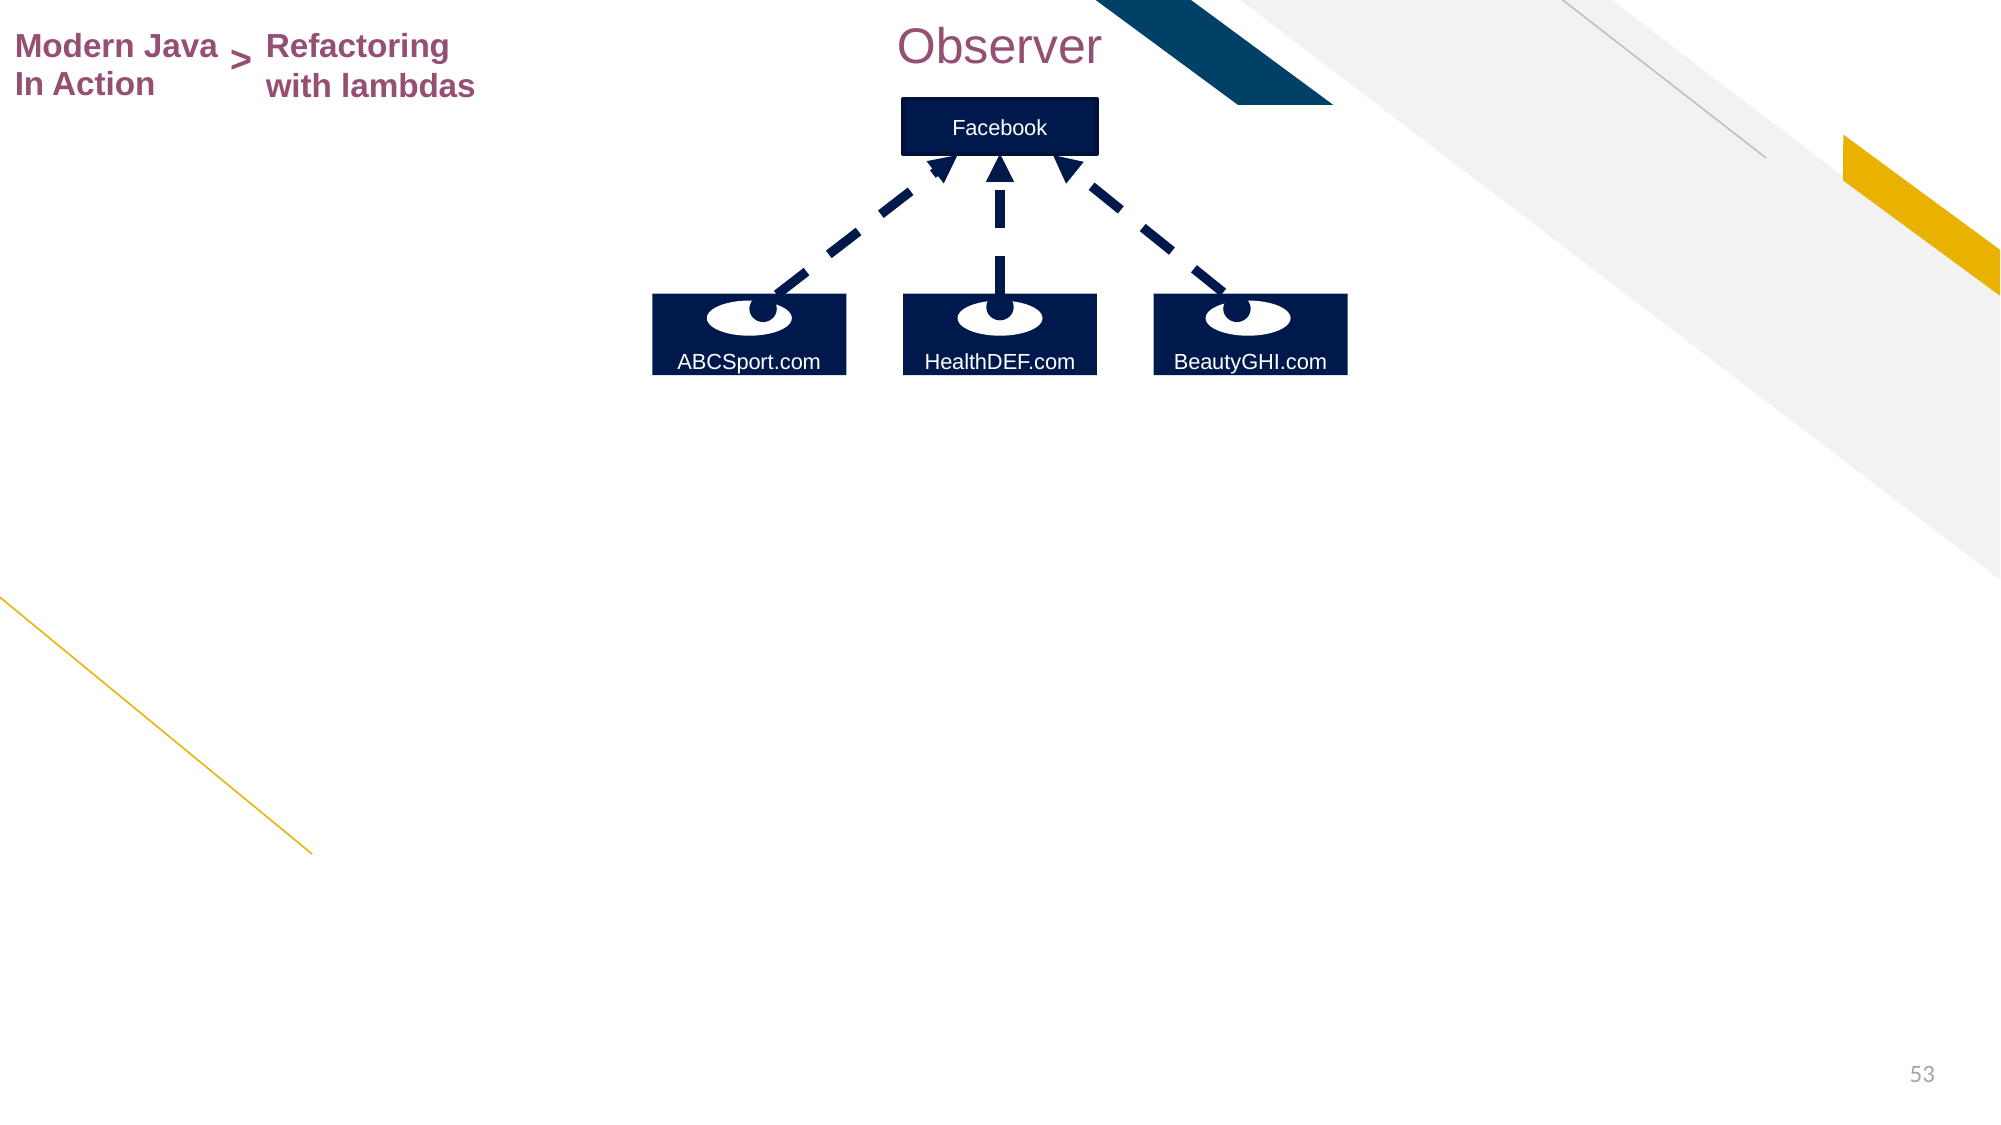

Observer
Modern Java
Refactoring
with lambdas

>
In Action
Facebook

ABCSport.com

HealthDEF.com

BeautyGHI.com

interface Observer {
  void process(String news);
}
53